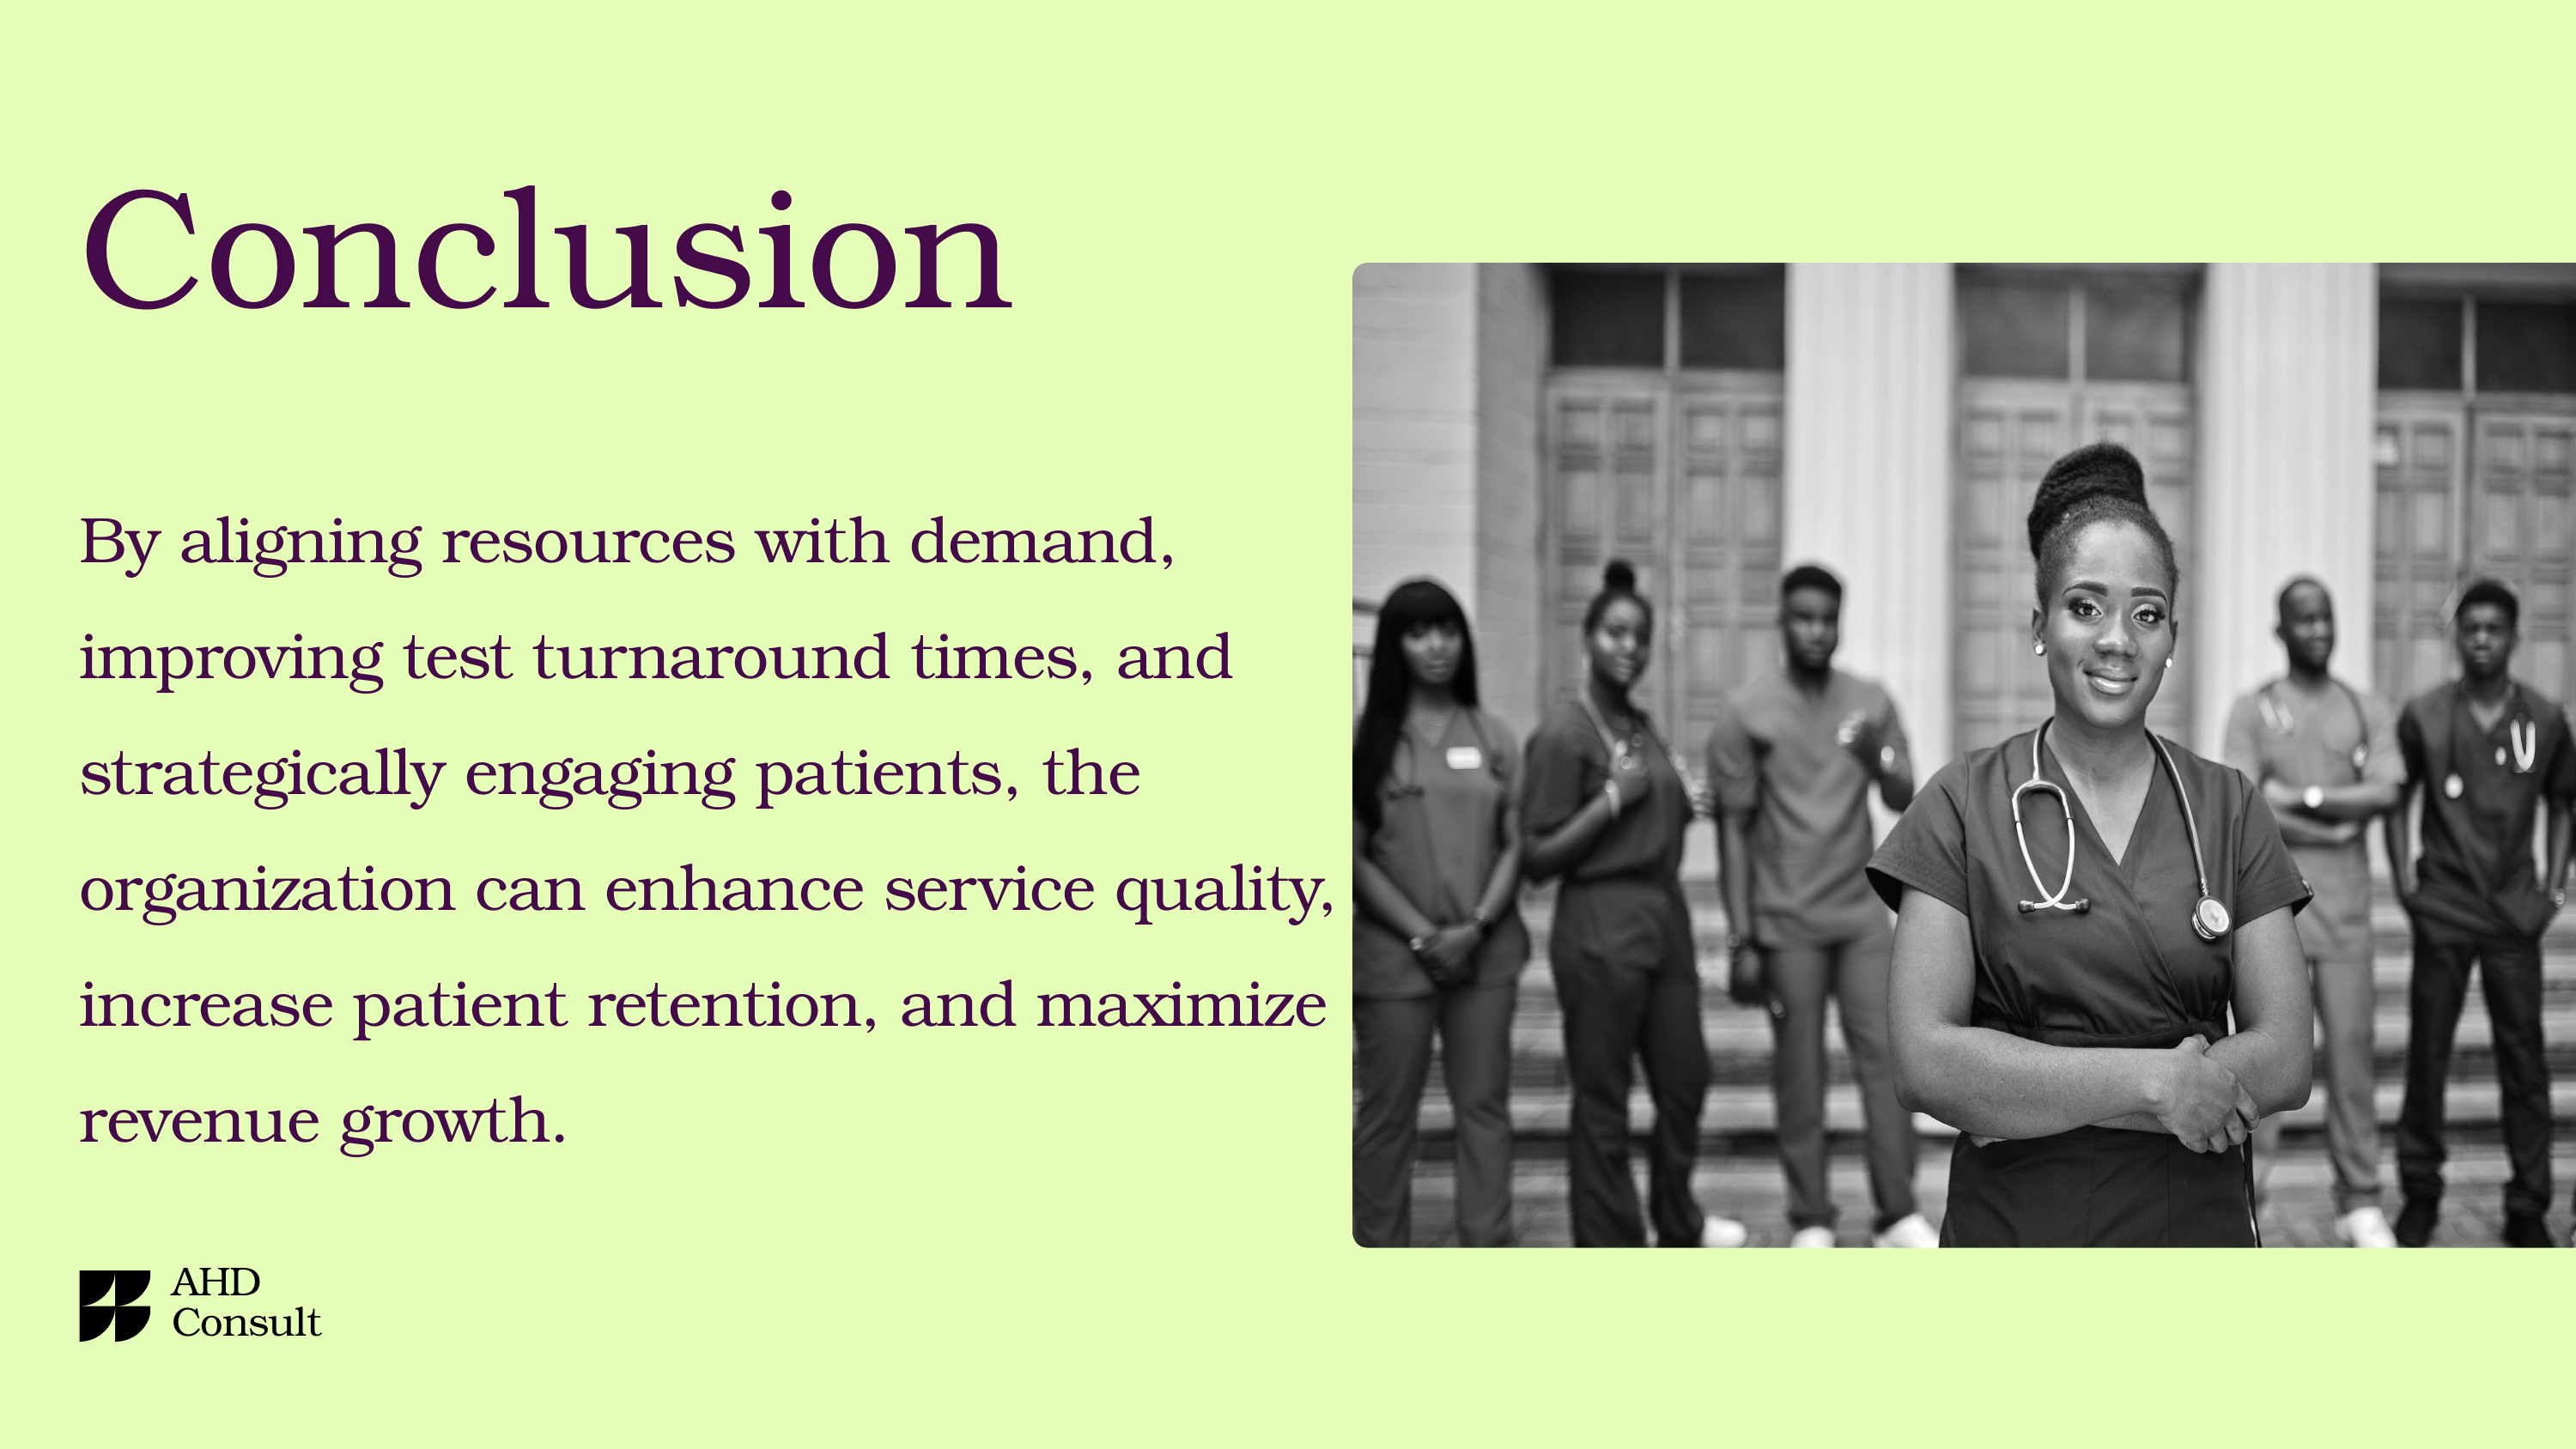

Conclusion

By aligning resources with demand, improving test turnaround times, and strategically engaging patients, the organization can enhance service quality, increase patient retention, and maximize revenue growth.

AHD
Consult